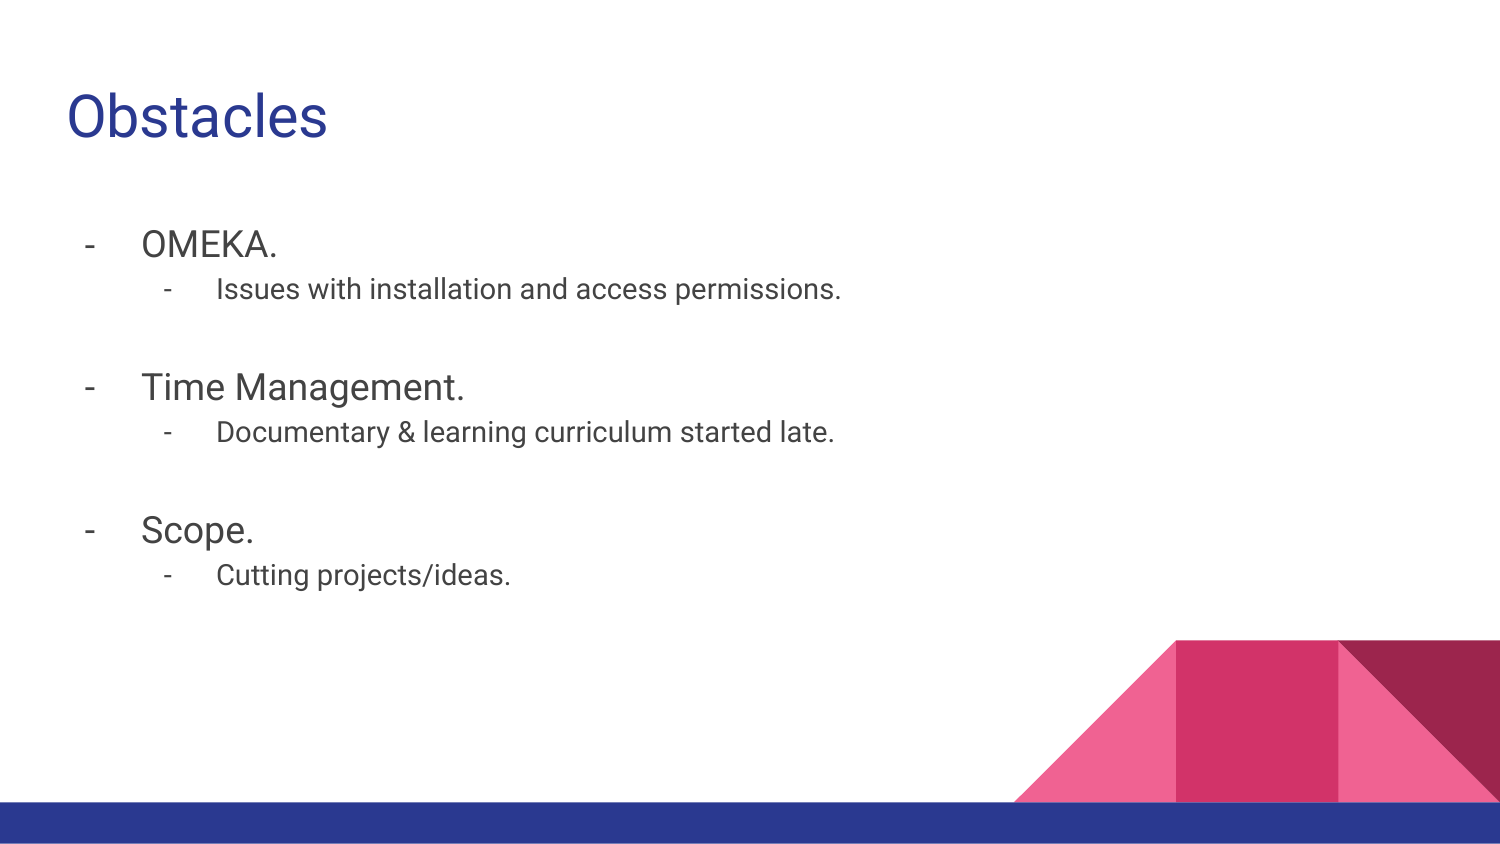

# Obstacles
OMEKA.
Issues with installation and access permissions.

Time Management.
Documentary & learning curriculum started late.

Scope.
Cutting projects/ideas.